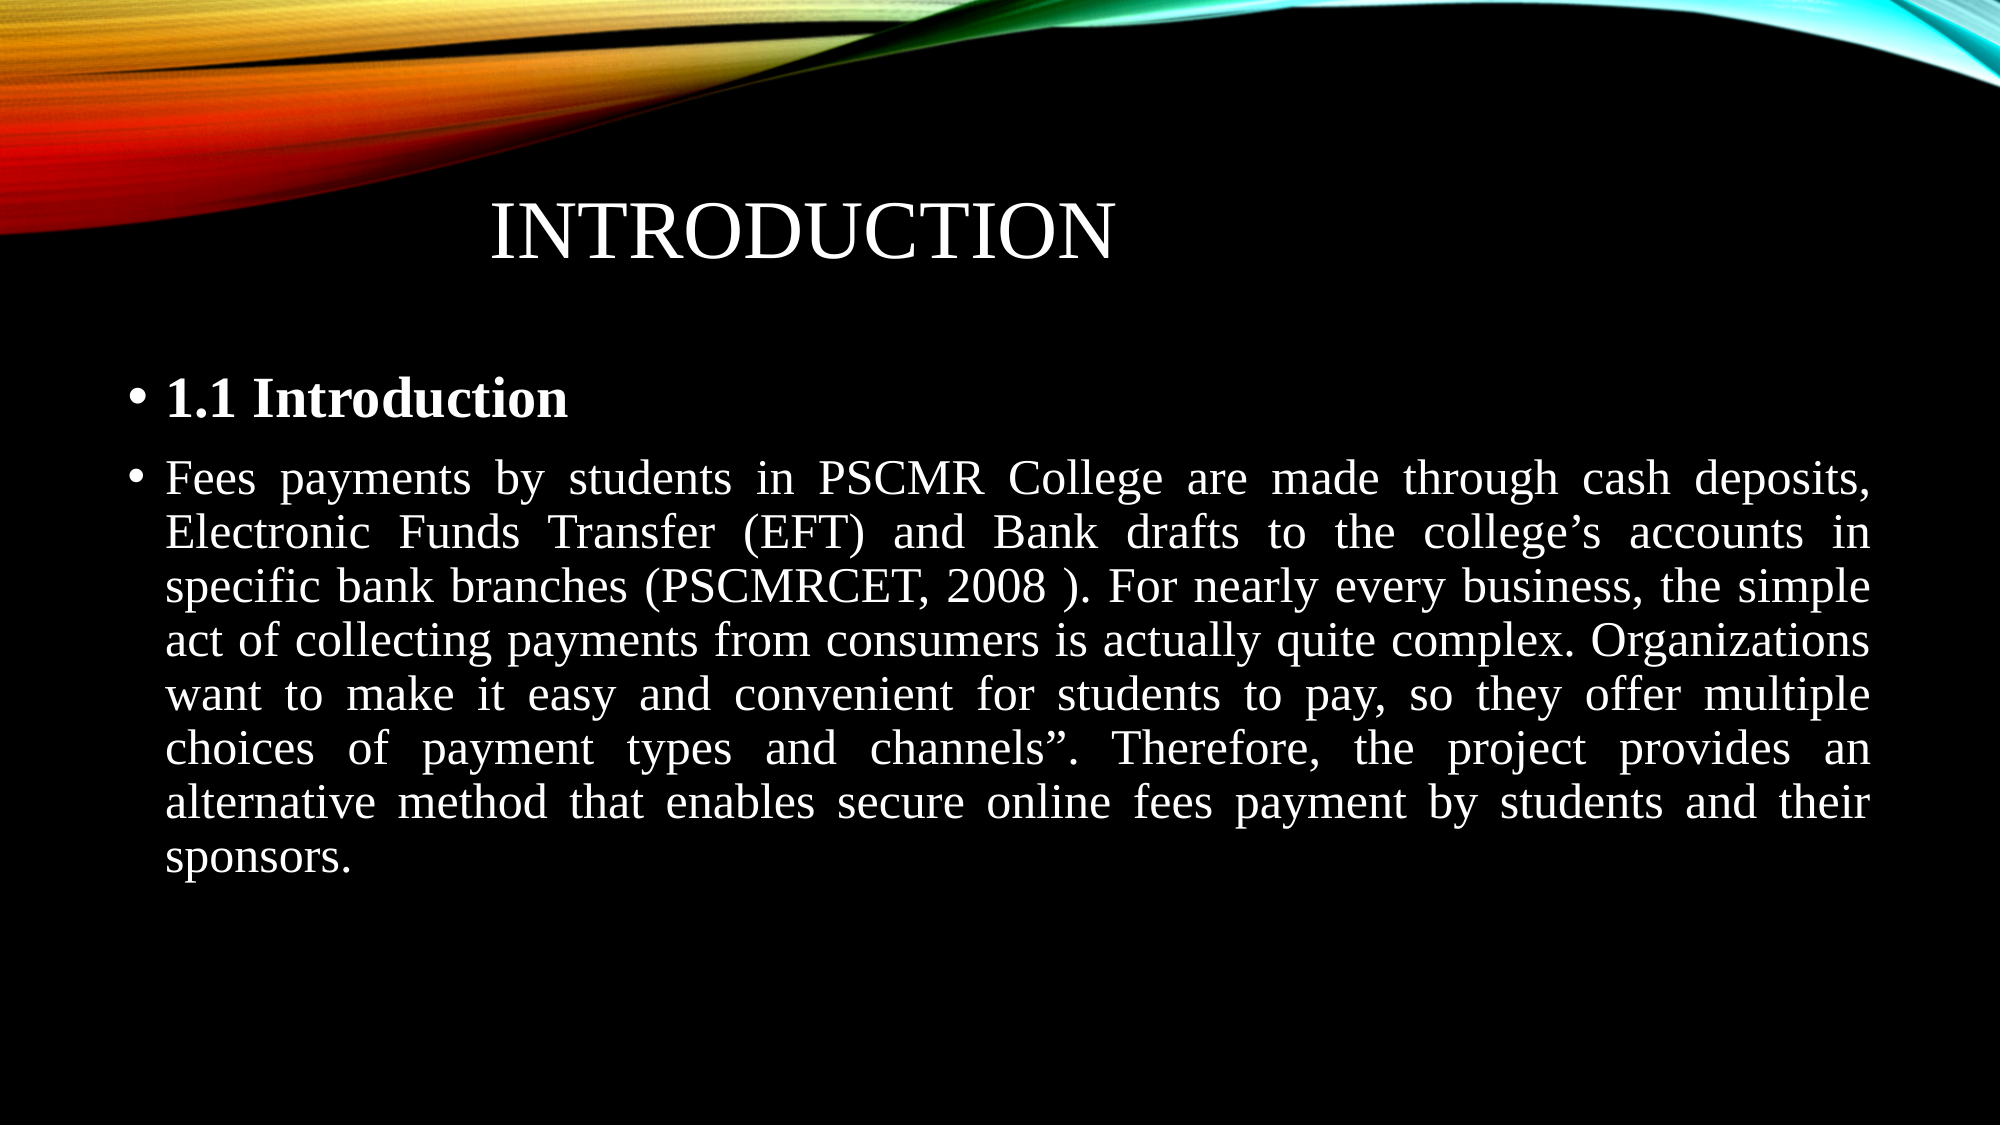

# INTRODUCTION
1.1 Introduction
Fees payments by students in PSCMR College are made through cash deposits, Electronic Funds Transfer (EFT) and Bank drafts to the college’s accounts in specific bank branches (PSCMRCET, 2008 ). For nearly every business, the simple act of collecting payments from consumers is actually quite complex. Organizations want to make it easy and convenient for students to pay, so they offer multiple choices of payment types and channels”. Therefore, the project provides an alternative method that enables secure online fees payment by students and their sponsors.